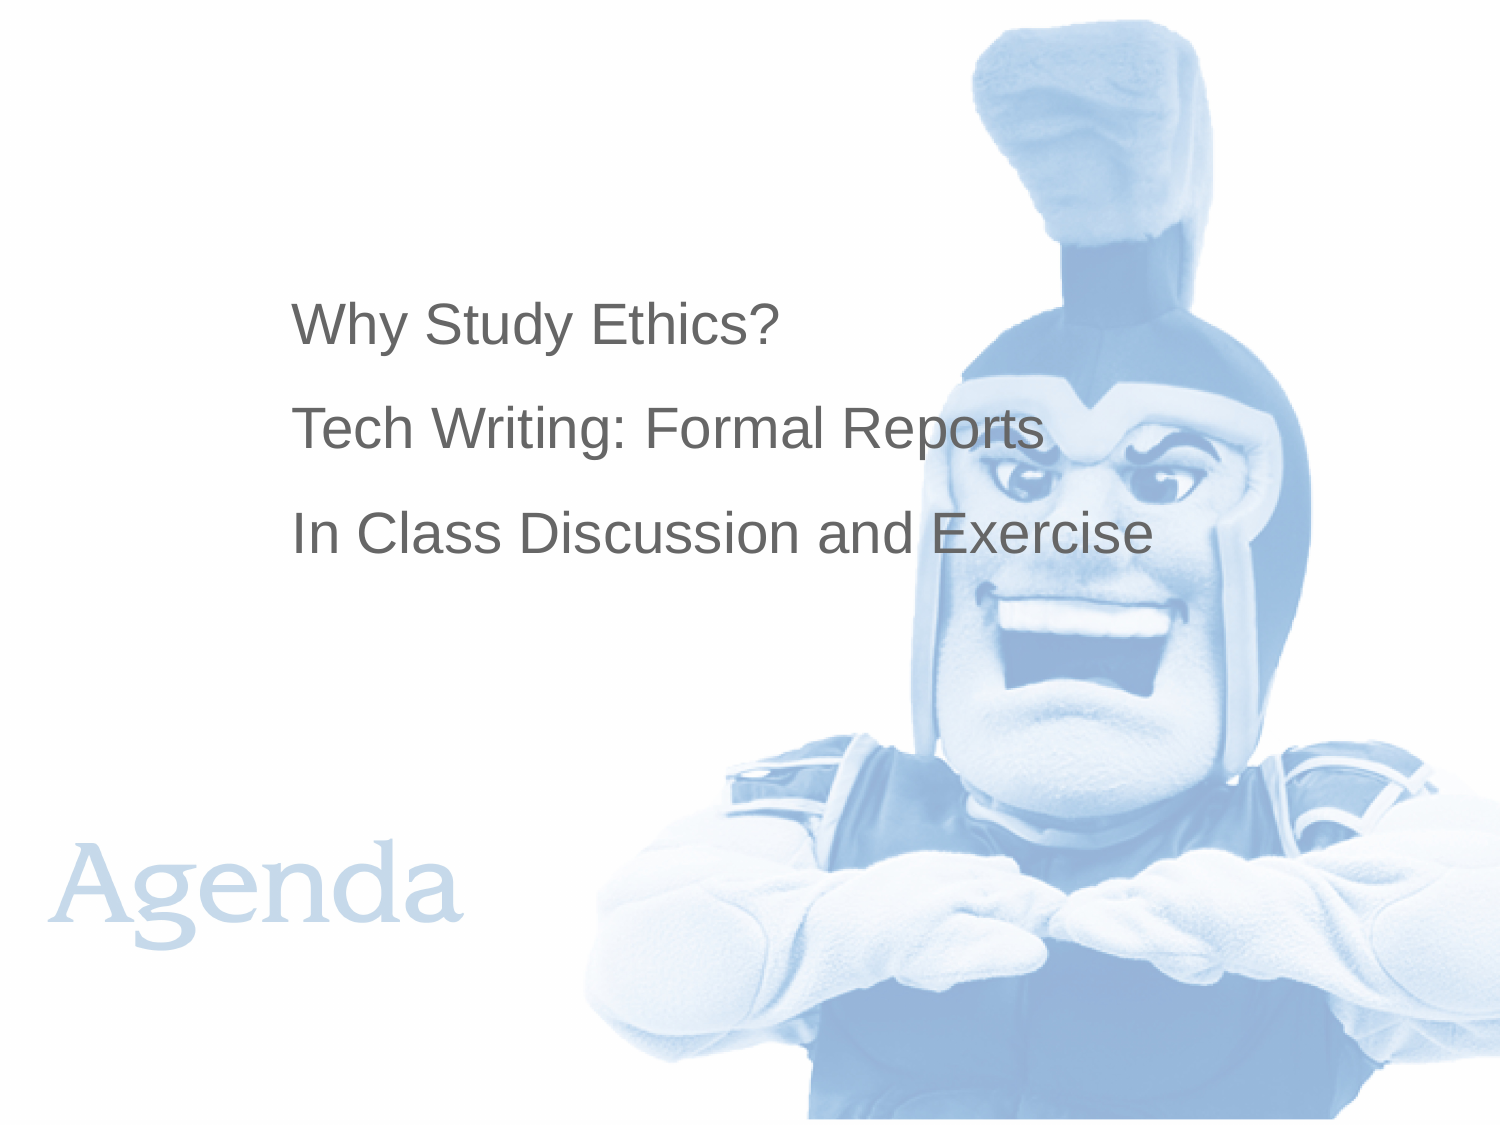

Why Study Ethics?
Tech Writing: Formal Reports
In Class Discussion and Exercise